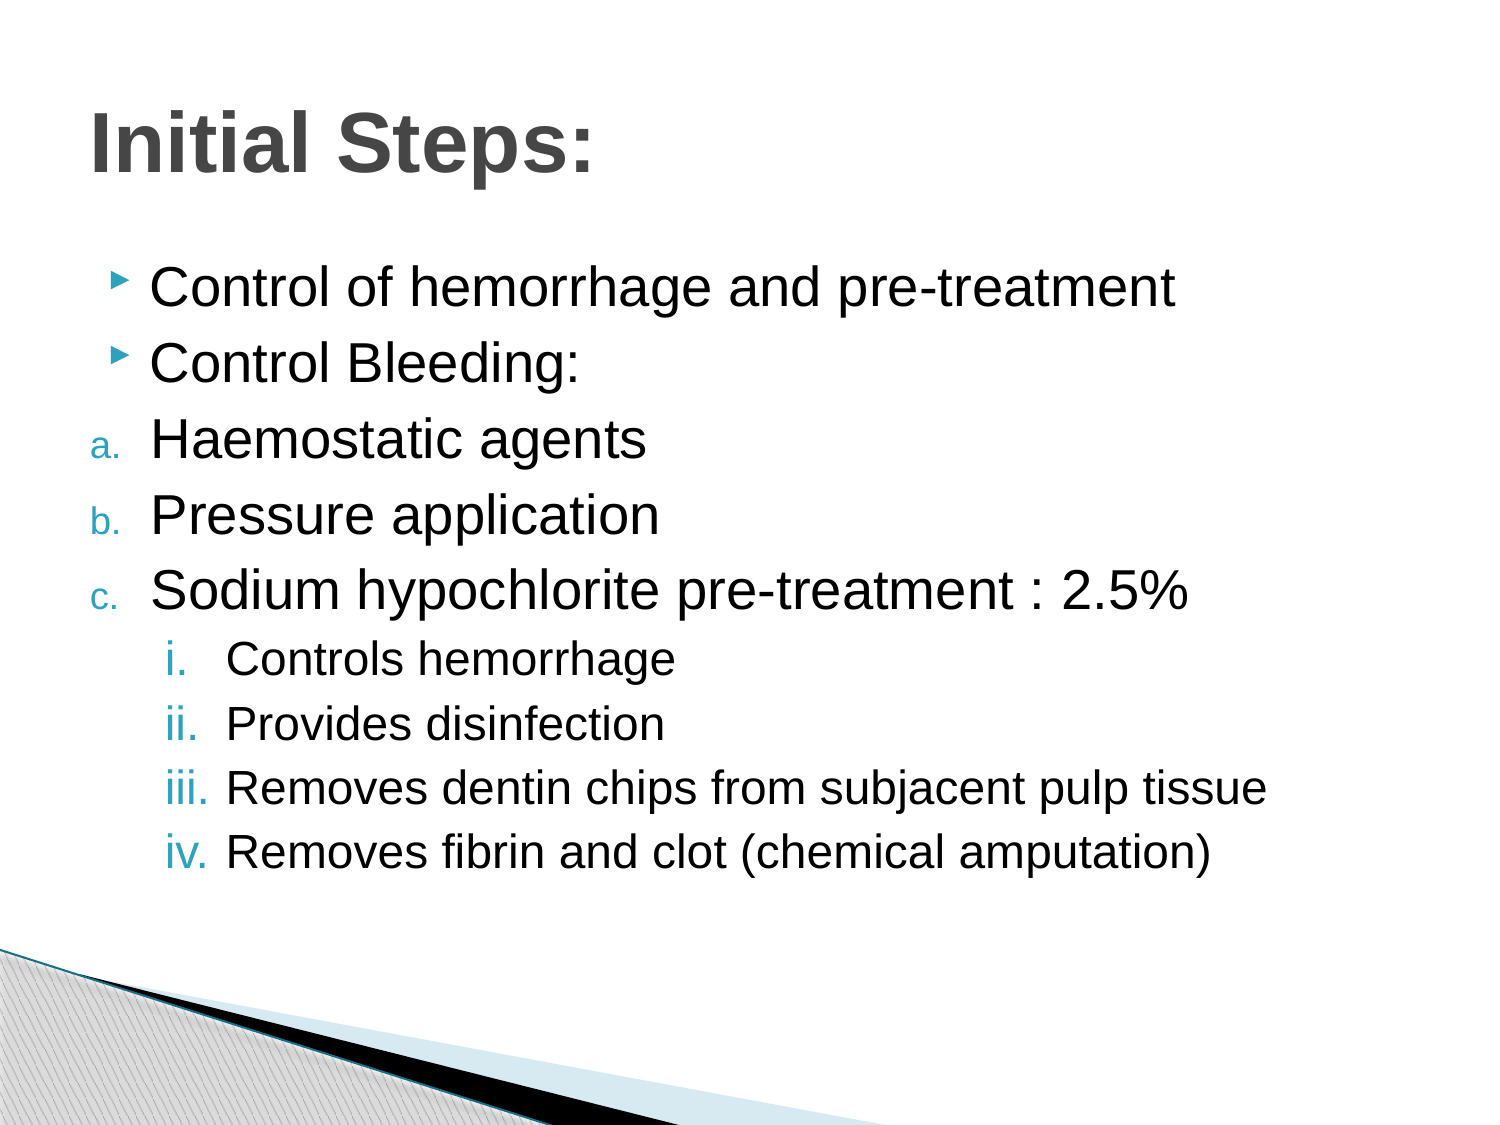

# Initial Steps:
Control of hemorrhage and pre-treatment
Control Bleeding:
Haemostatic agents
Pressure application
Sodium hypochlorite pre-treatment : 2.5%
Controls hemorrhage
Provides disinfection
Removes dentin chips from subjacent pulp tissue
Removes fibrin and clot (chemical amputation)